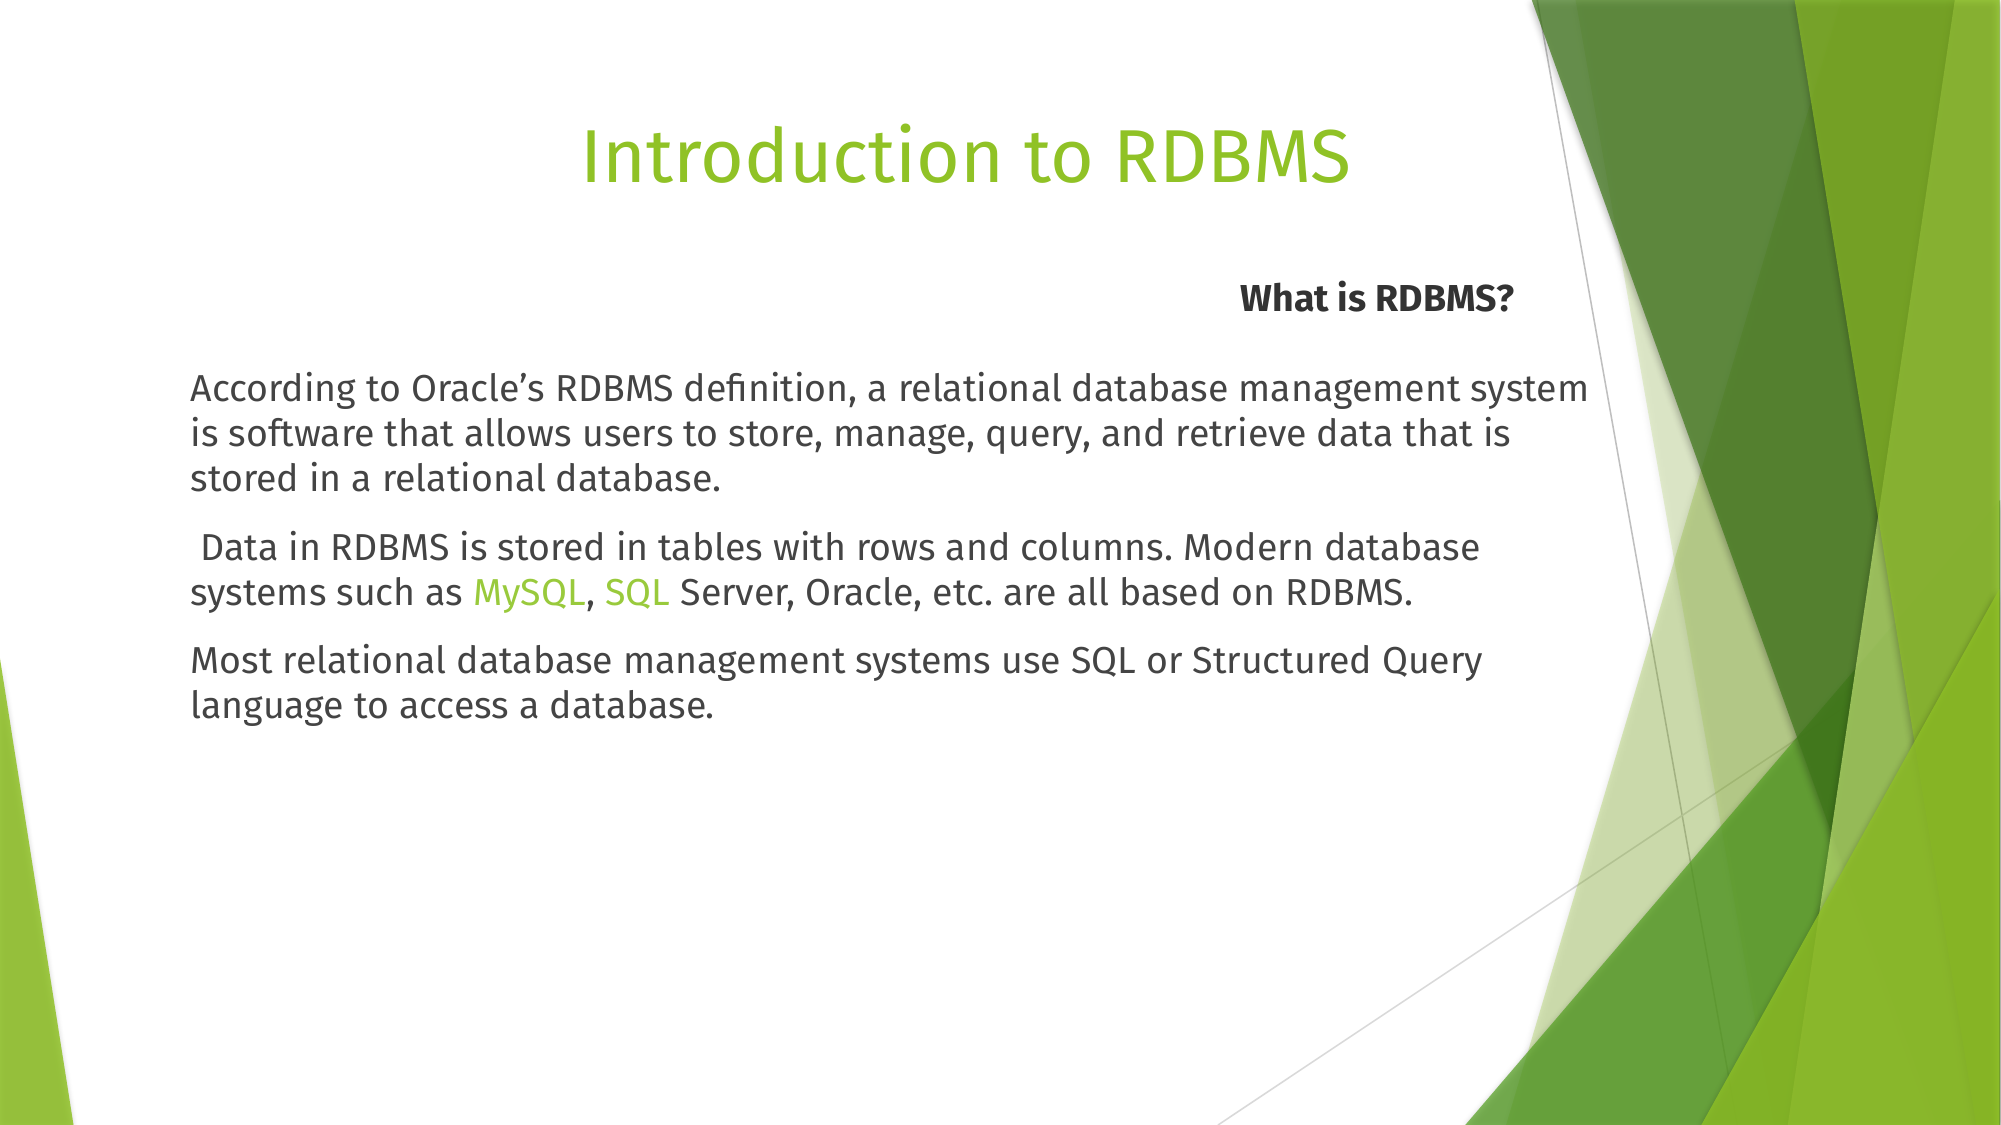

# Introduction to RDBMS
							What is RDBMS?

According to Oracle’s RDBMS definition, a relational database management system is software that allows users to store, manage, query, and retrieve data that is stored in a relational database.
 Data in RDBMS is stored in tables with rows and columns. Modern database systems such as MySQL, SQL Server, Oracle, etc. are all based on RDBMS.
Most relational database management systems use SQL or Structured Query language to access a database.